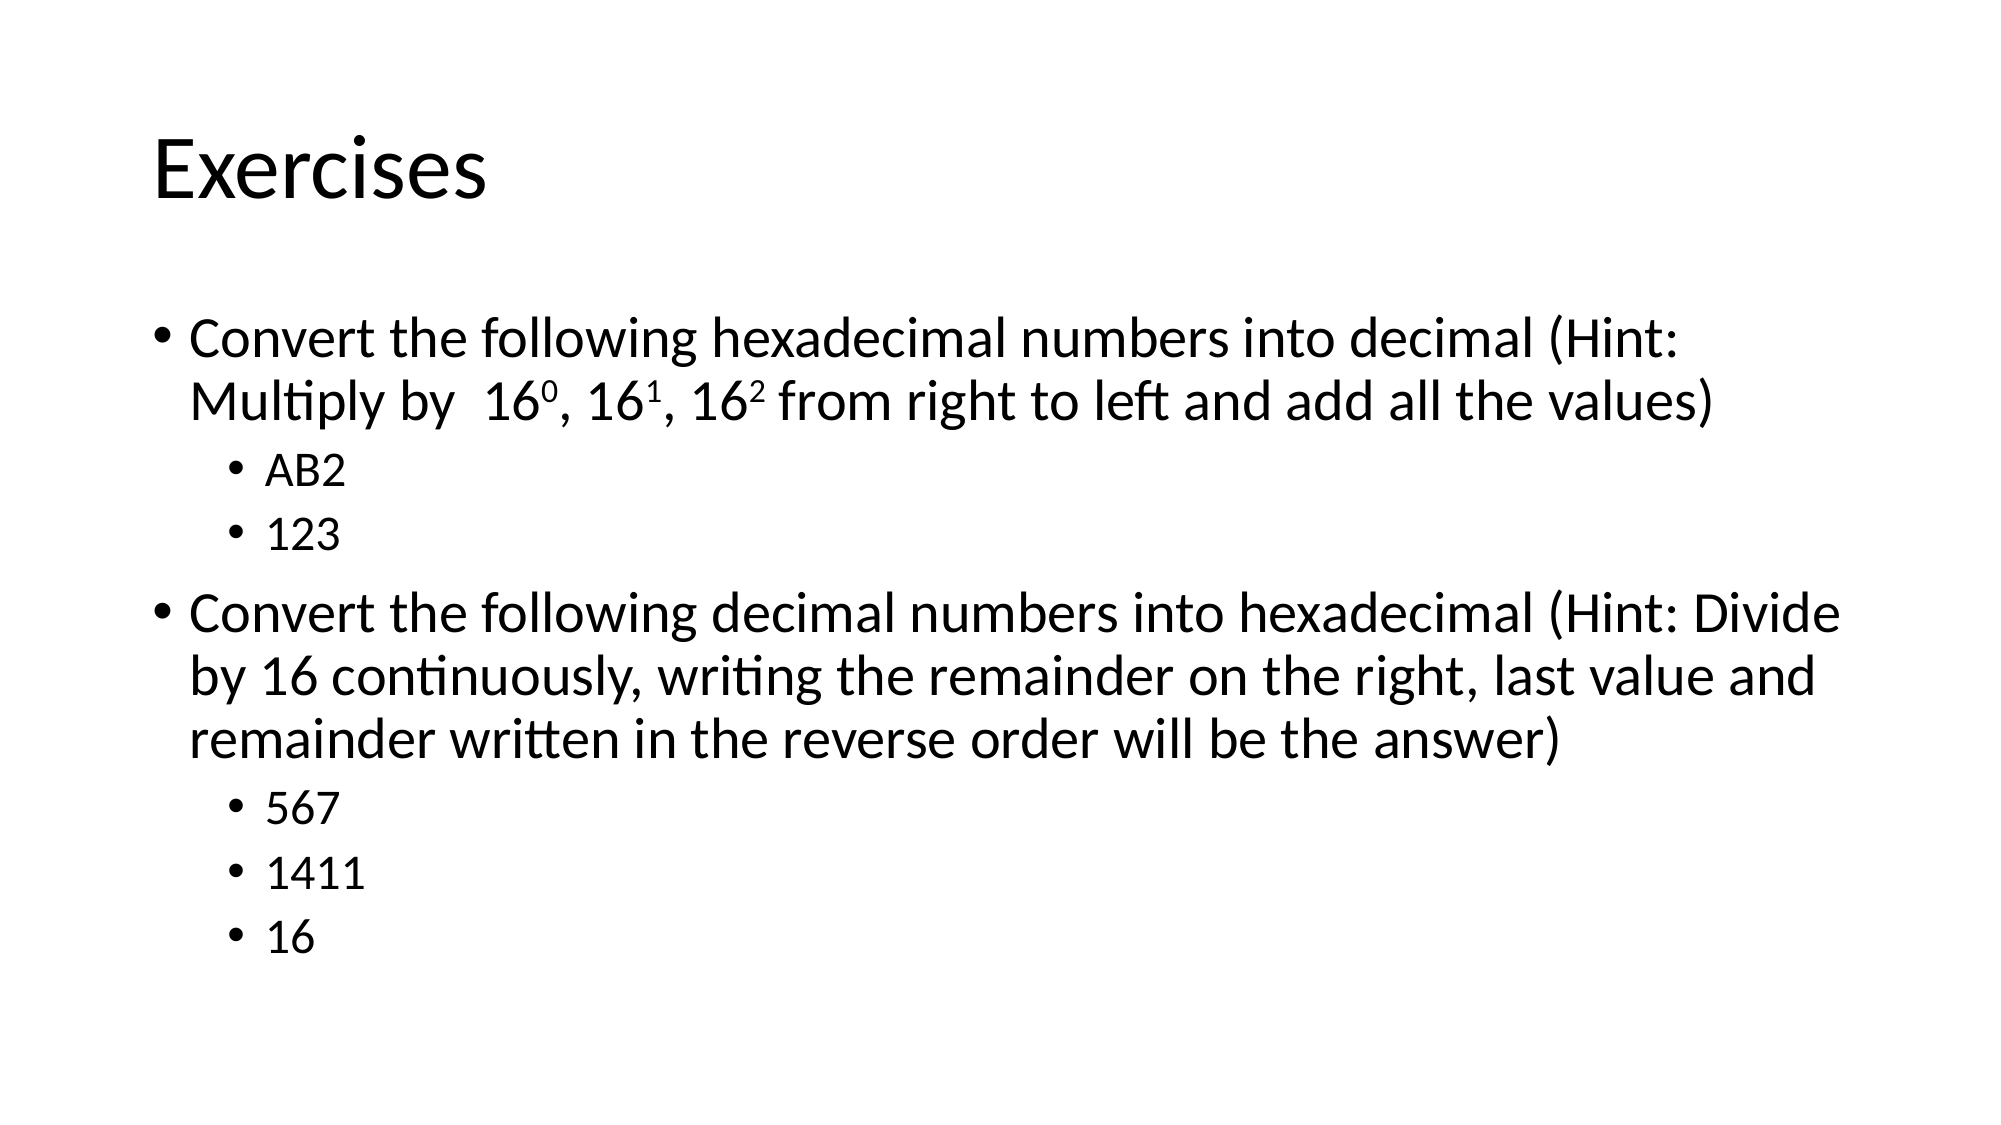

# Exercises
Convert the following hexadecimal numbers into decimal (Hint: Multiply by  160, 161, 162 from right to left and add all the values)
AB2
123
Convert the following decimal numbers into hexadecimal (Hint: Divide by 16 continuously, writing the remainder on the right, last value and remainder written in the reverse order will be the answer)
567
1411
16